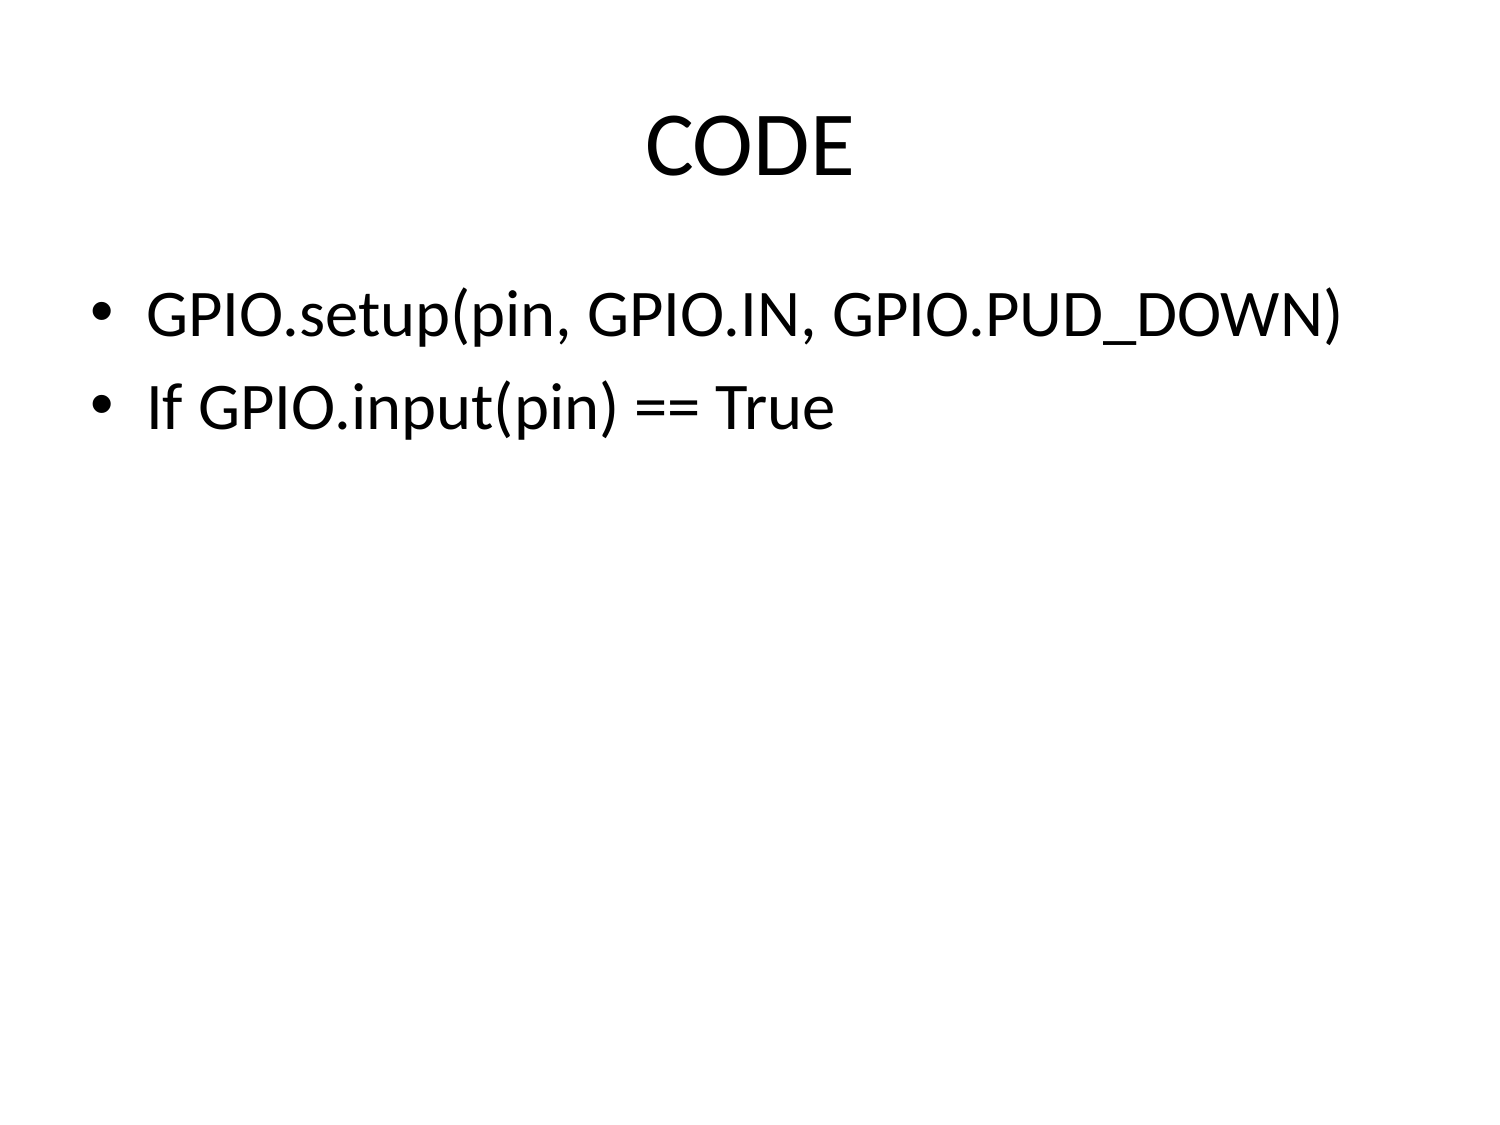

# CODE
GPIO.setup(pin, GPIO.IN, GPIO.PUD_DOWN)
If GPIO.input(pin) == True